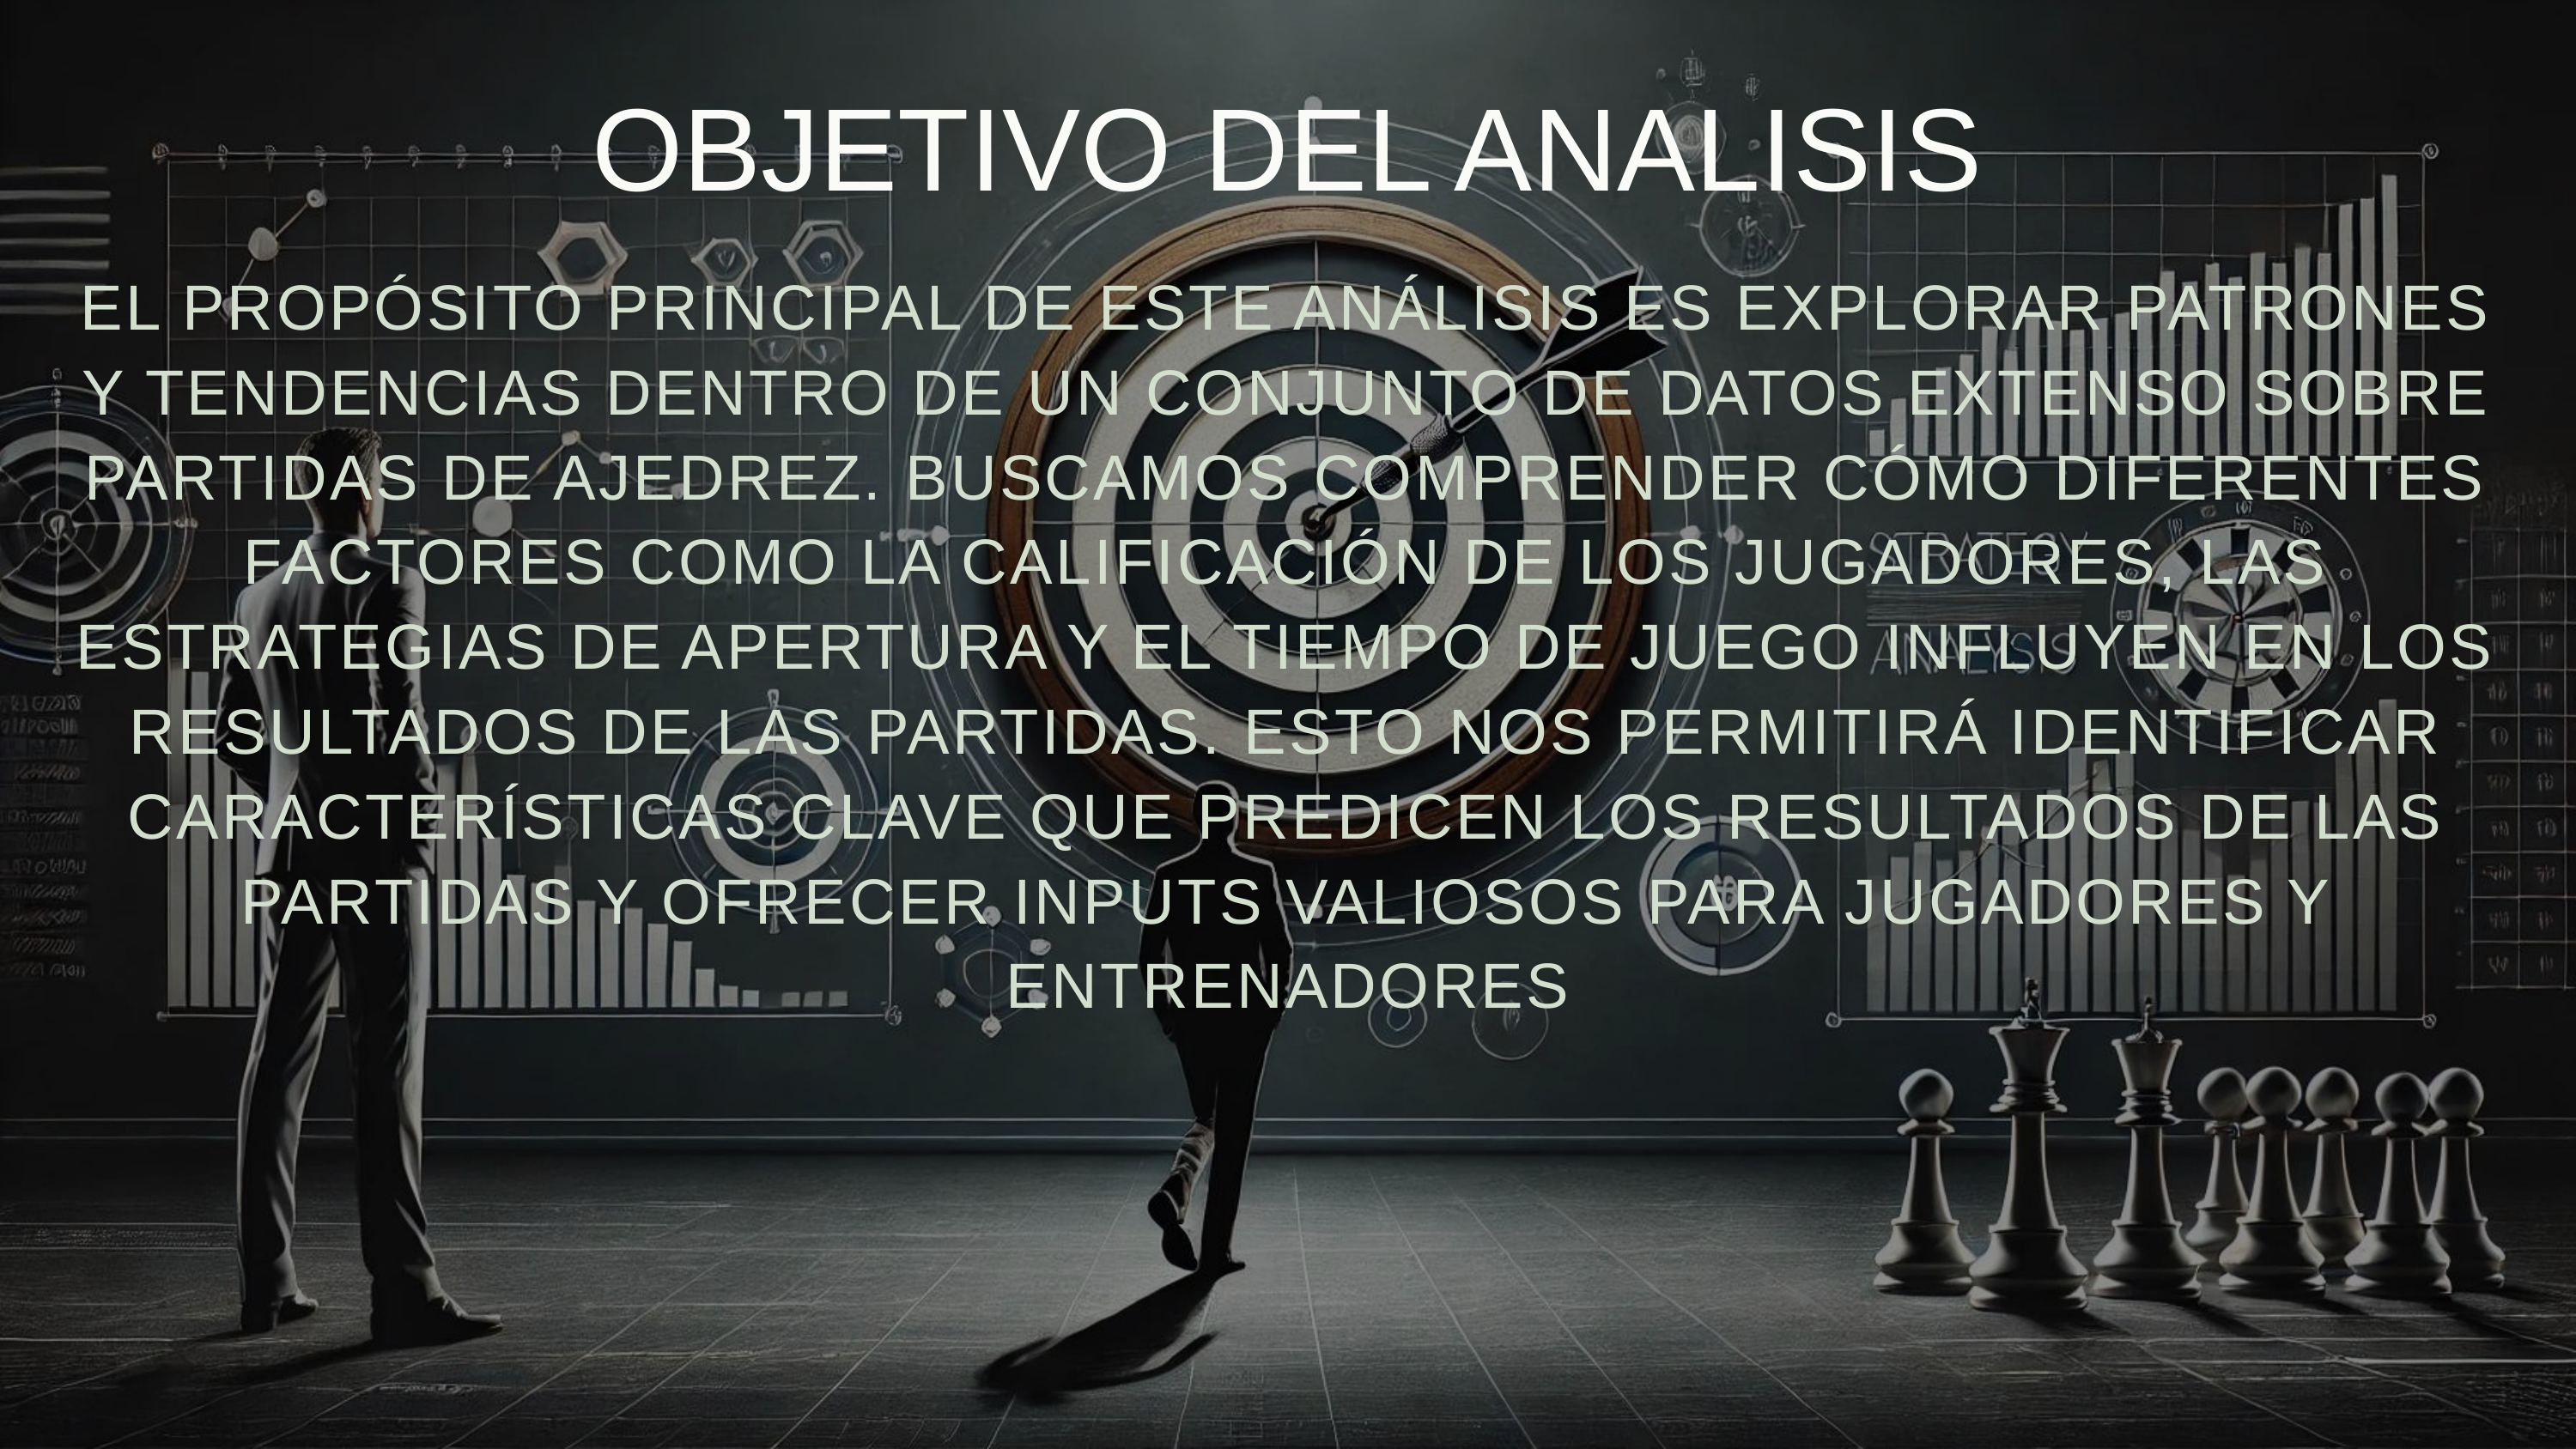

OBJETIVO DEL ANALISIS
EL PROPÓSITO PRINCIPAL DE ESTE ANÁLISIS ES EXPLORAR PATRONES Y TENDENCIAS DENTRO DE UN CONJUNTO DE DATOS EXTENSO SOBRE PARTIDAS DE AJEDREZ. BUSCAMOS COMPRENDER CÓMO DIFERENTES FACTORES COMO LA CALIFICACIÓN DE LOS JUGADORES, LAS ESTRATEGIAS DE APERTURA Y EL TIEMPO DE JUEGO INFLUYEN EN LOS RESULTADOS DE LAS PARTIDAS. ESTO NOS PERMITIRÁ IDENTIFICAR CARACTERÍSTICAS CLAVE QUE PREDICEN LOS RESULTADOS DE LAS PARTIDAS Y OFRECER INPUTS VALIOSOS PARA JUGADORES Y ENTRENADORES